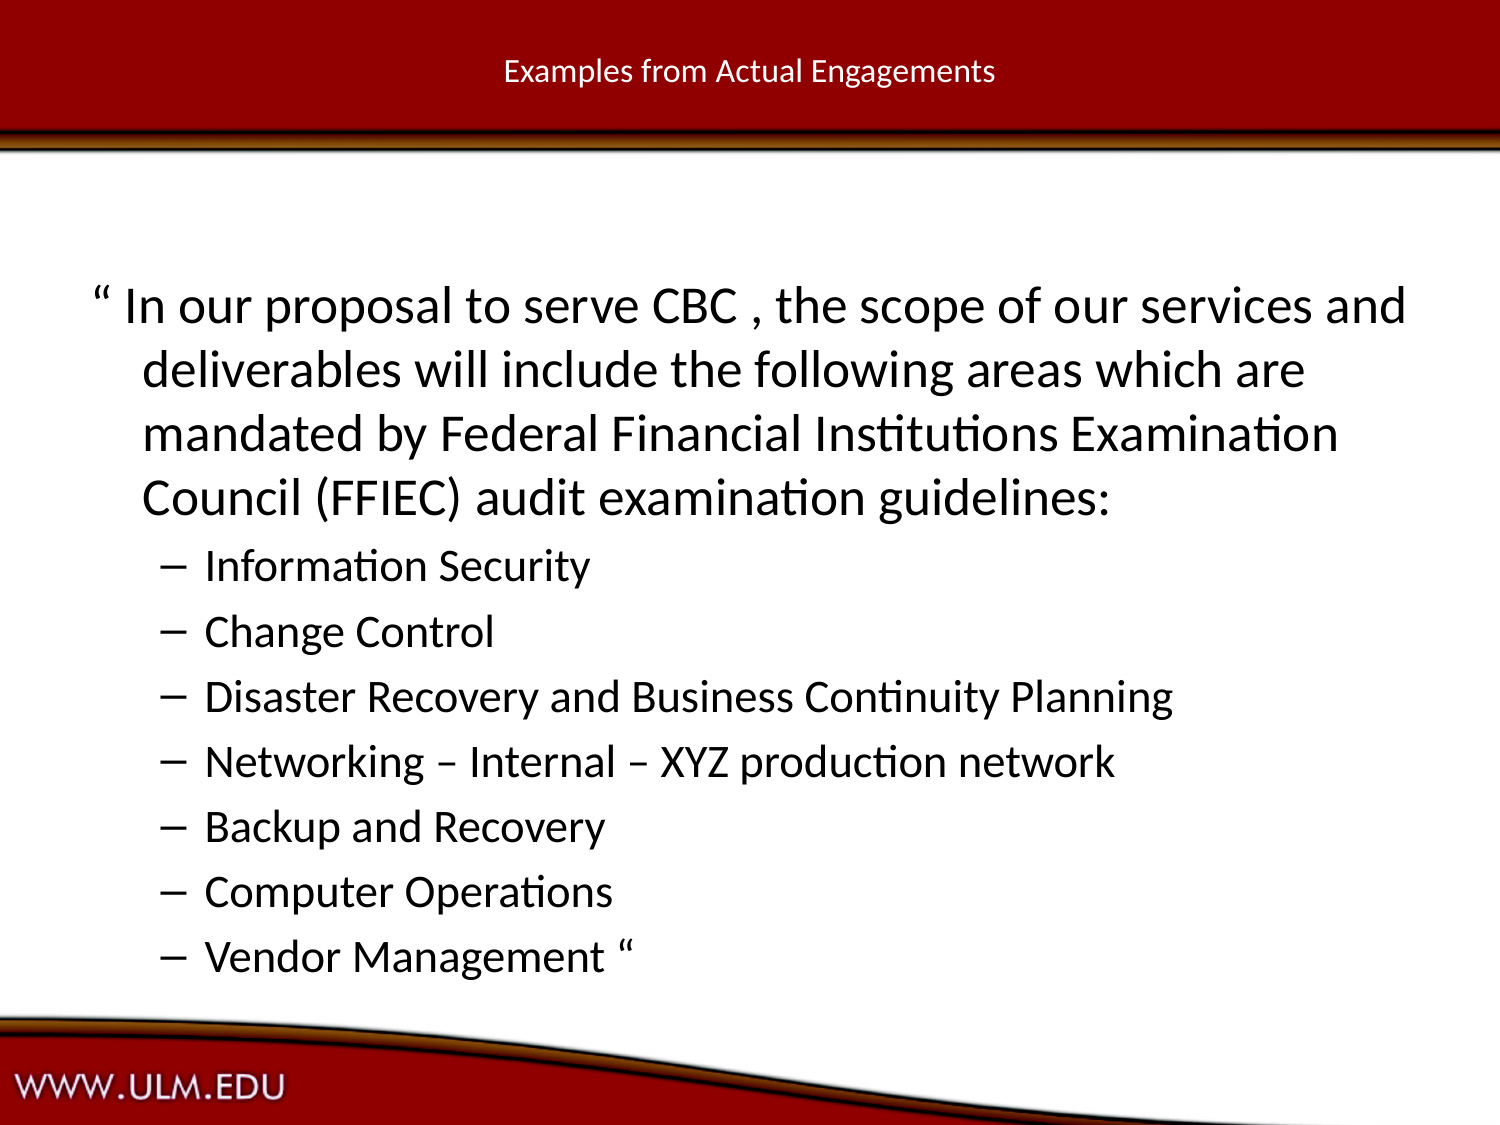

# Examples from Actual Engagements
“ In our proposal to serve CBC , the scope of our services and deliverables will include the following areas which are mandated by Federal Financial Institutions Examination Council (FFIEC) audit examination guidelines:
Information Security
Change Control
Disaster Recovery and Business Continuity Planning
Networking – Internal – XYZ production network
Backup and Recovery
Computer Operations
Vendor Management “